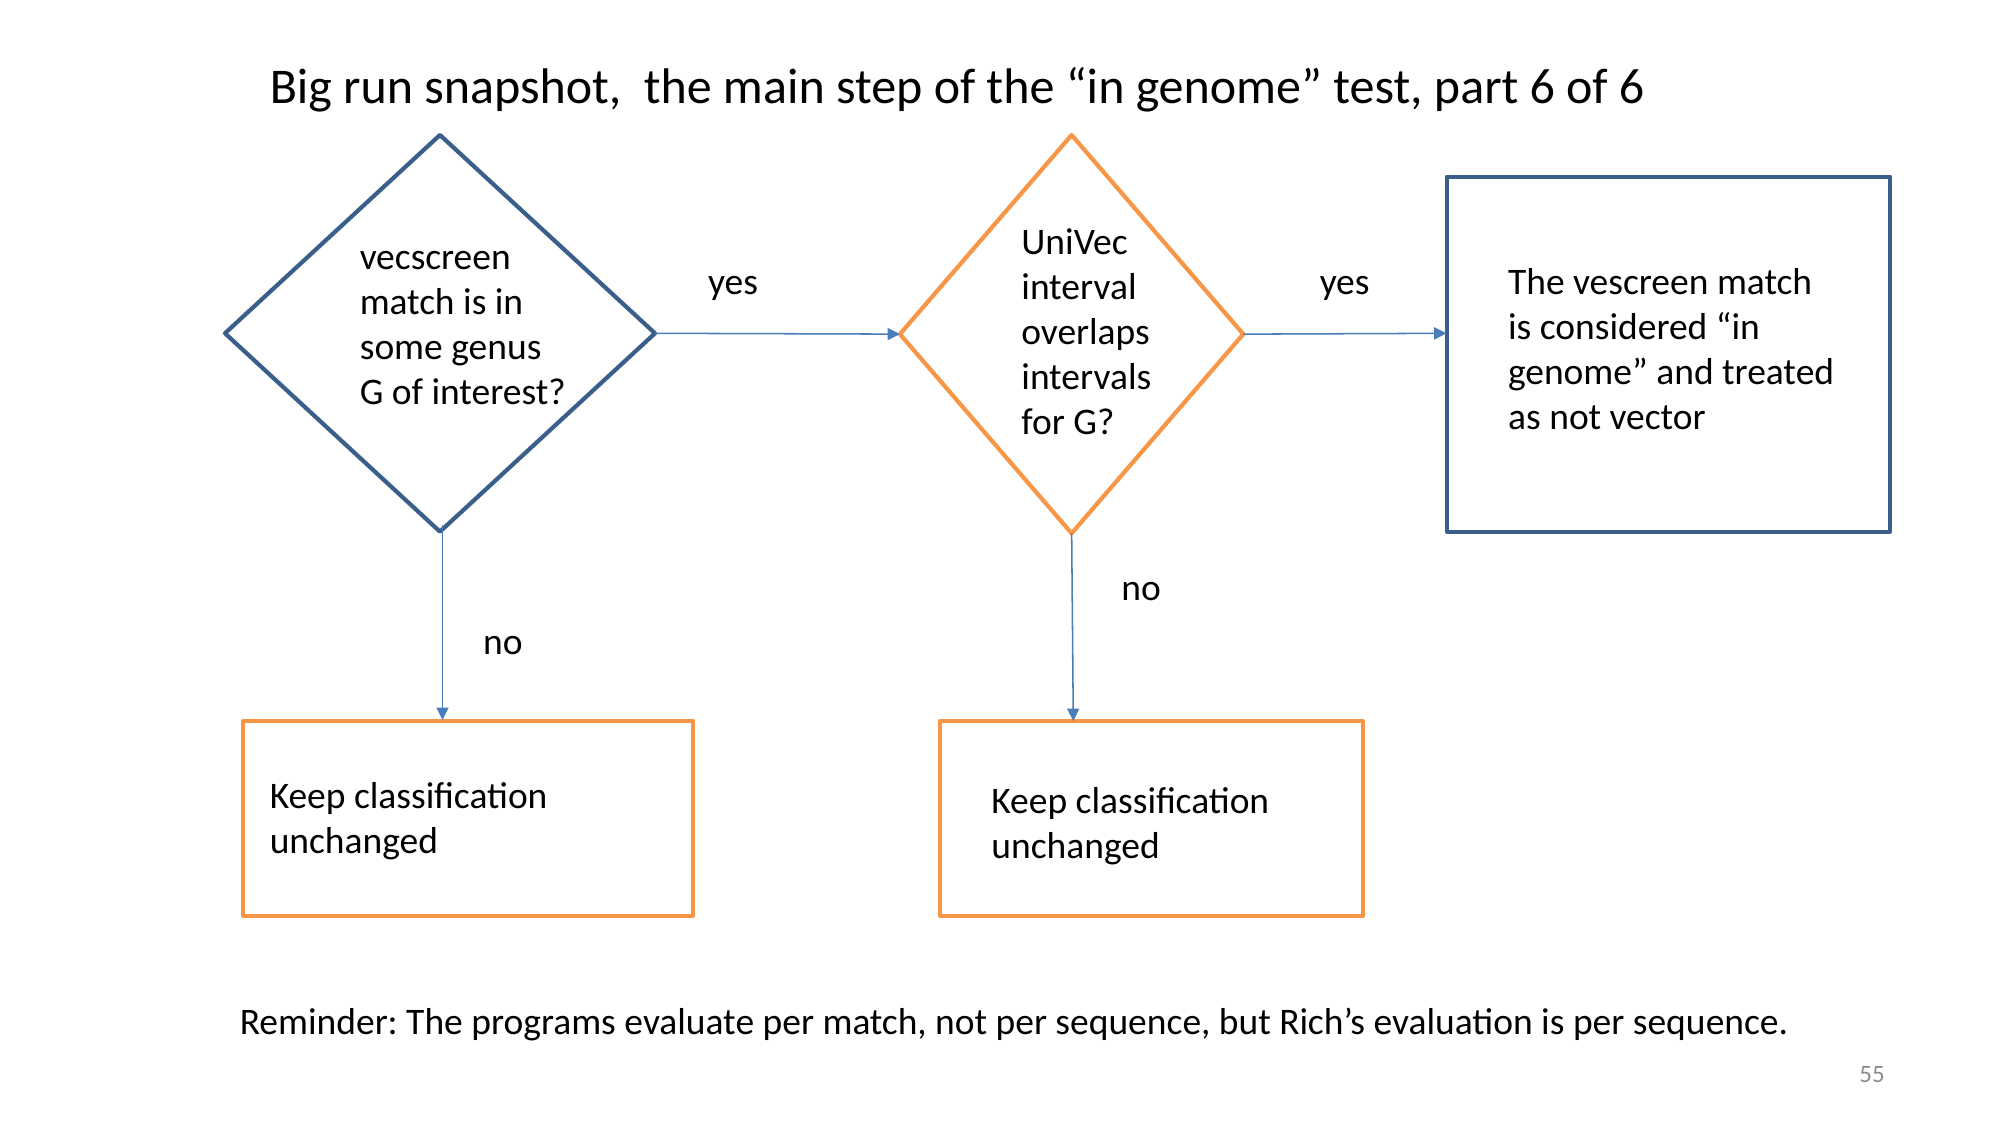

Big run snapshot,  the main step of the “in genome” test, part 6 of 6

UniVec interval overlaps intervals for G?
vecscreen  match is in some genus G of interest?
yes
yes
The vescreen match is considered “in genome” and treated as not vector
no
no

Keep classification unchanged
Keep classification unchanged
Reminder: The programs evaluate per match, not per sequence, but Rich’s evaluation is per sequence.
55